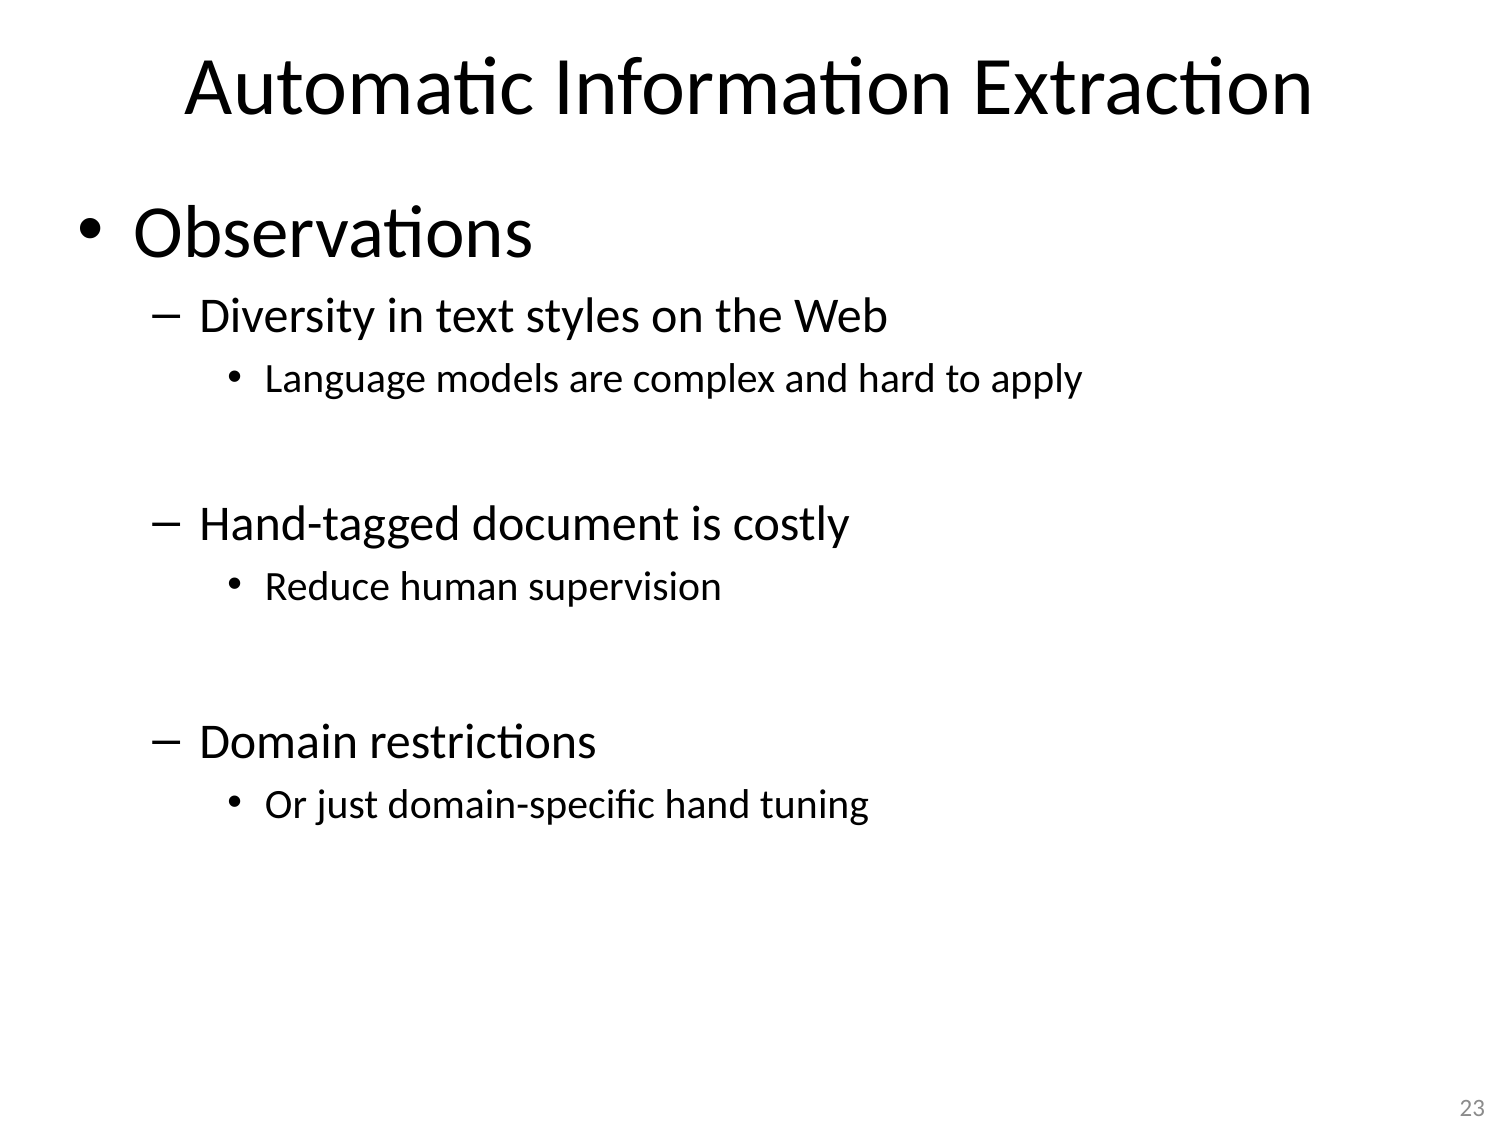

# Automatic Information Extraction
Observations
Diversity in text styles on the Web
Language models are complex and hard to apply

Hand-tagged document is costly
Reduce human supervision

Domain restrictions
Or just domain-specific hand tuning

23